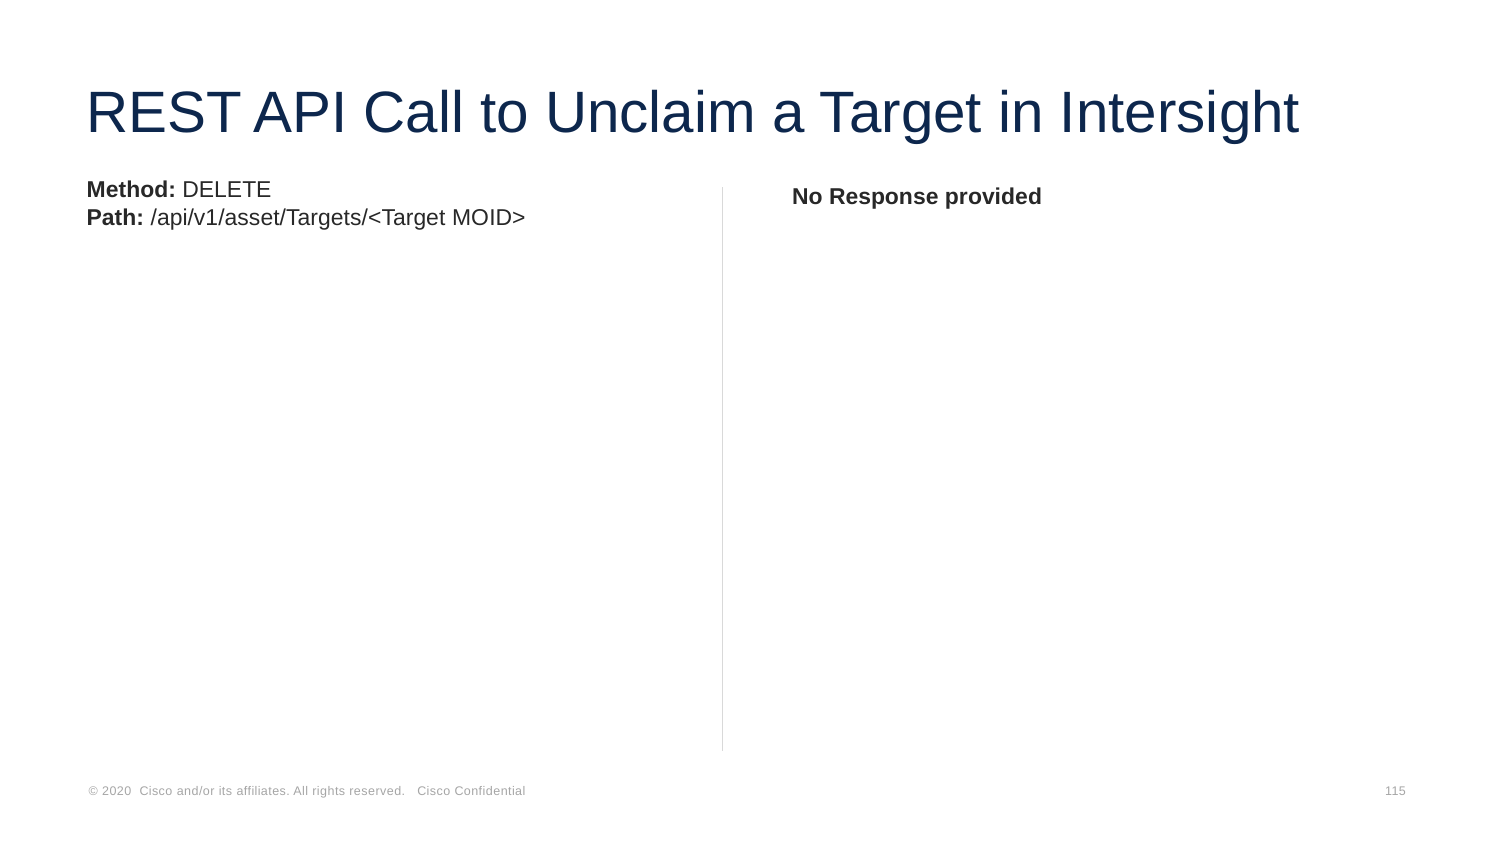

# REST API Call to Unclaim a Target in Intersight
Method: DELETE
Path: /api/v1/asset/Targets/<Target MOID>
No Response provided